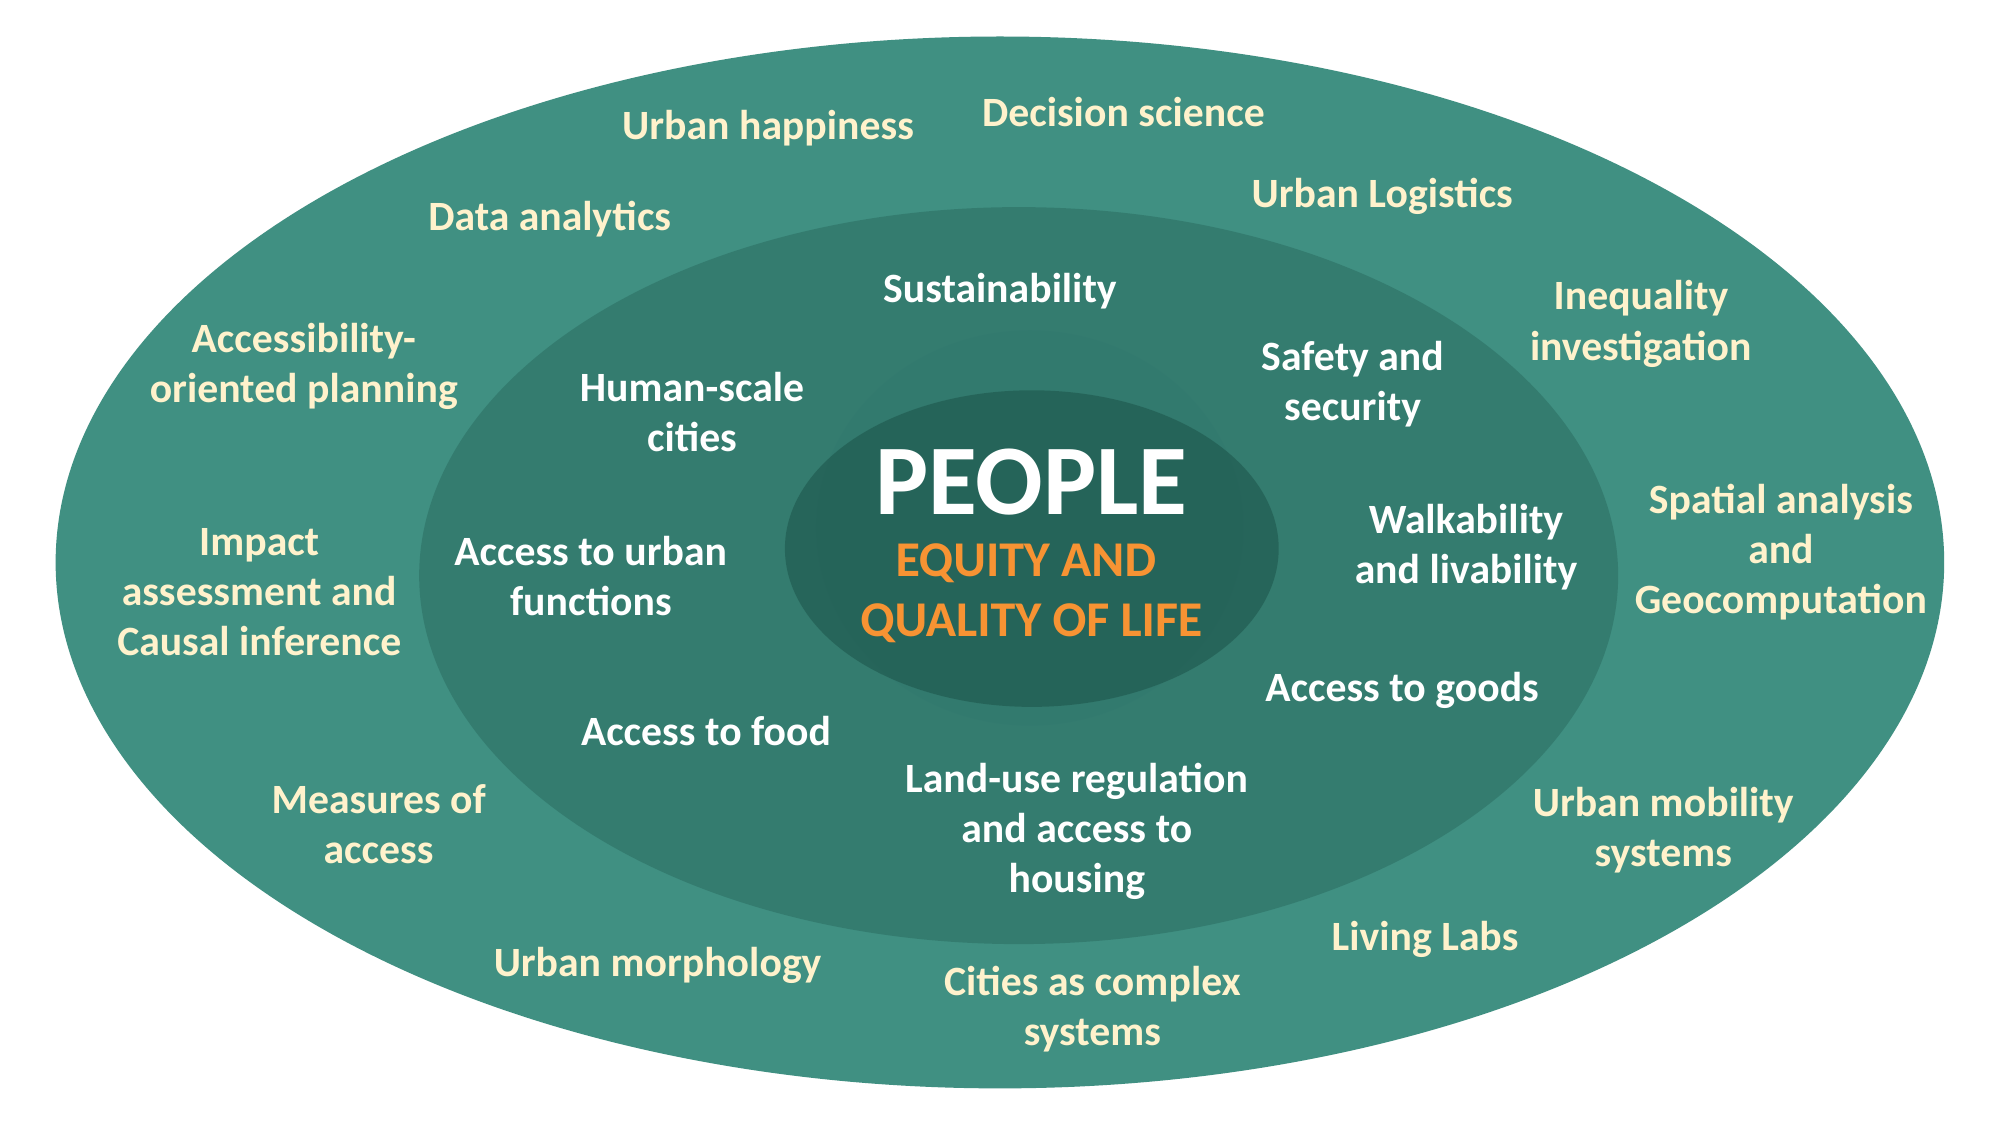

Decision science
Urban happiness
Urban Logistics
Data analytics

Sustainability
Inequality investigation
Accessibility-oriented planning
Safety and security

Human-scale cities

PEOPLE
Spatial analysis and Geocomputation
Walkability and livability
EQUITY AND
QUALITY OF LIFE
Impact assessment and Causal inference
Access to urban functions
Access to goods
Access to food
Land-use regulation and access to housing
Measures of access
Urban mobility systems
Living Labs
Urban morphology
Cities as complex systems